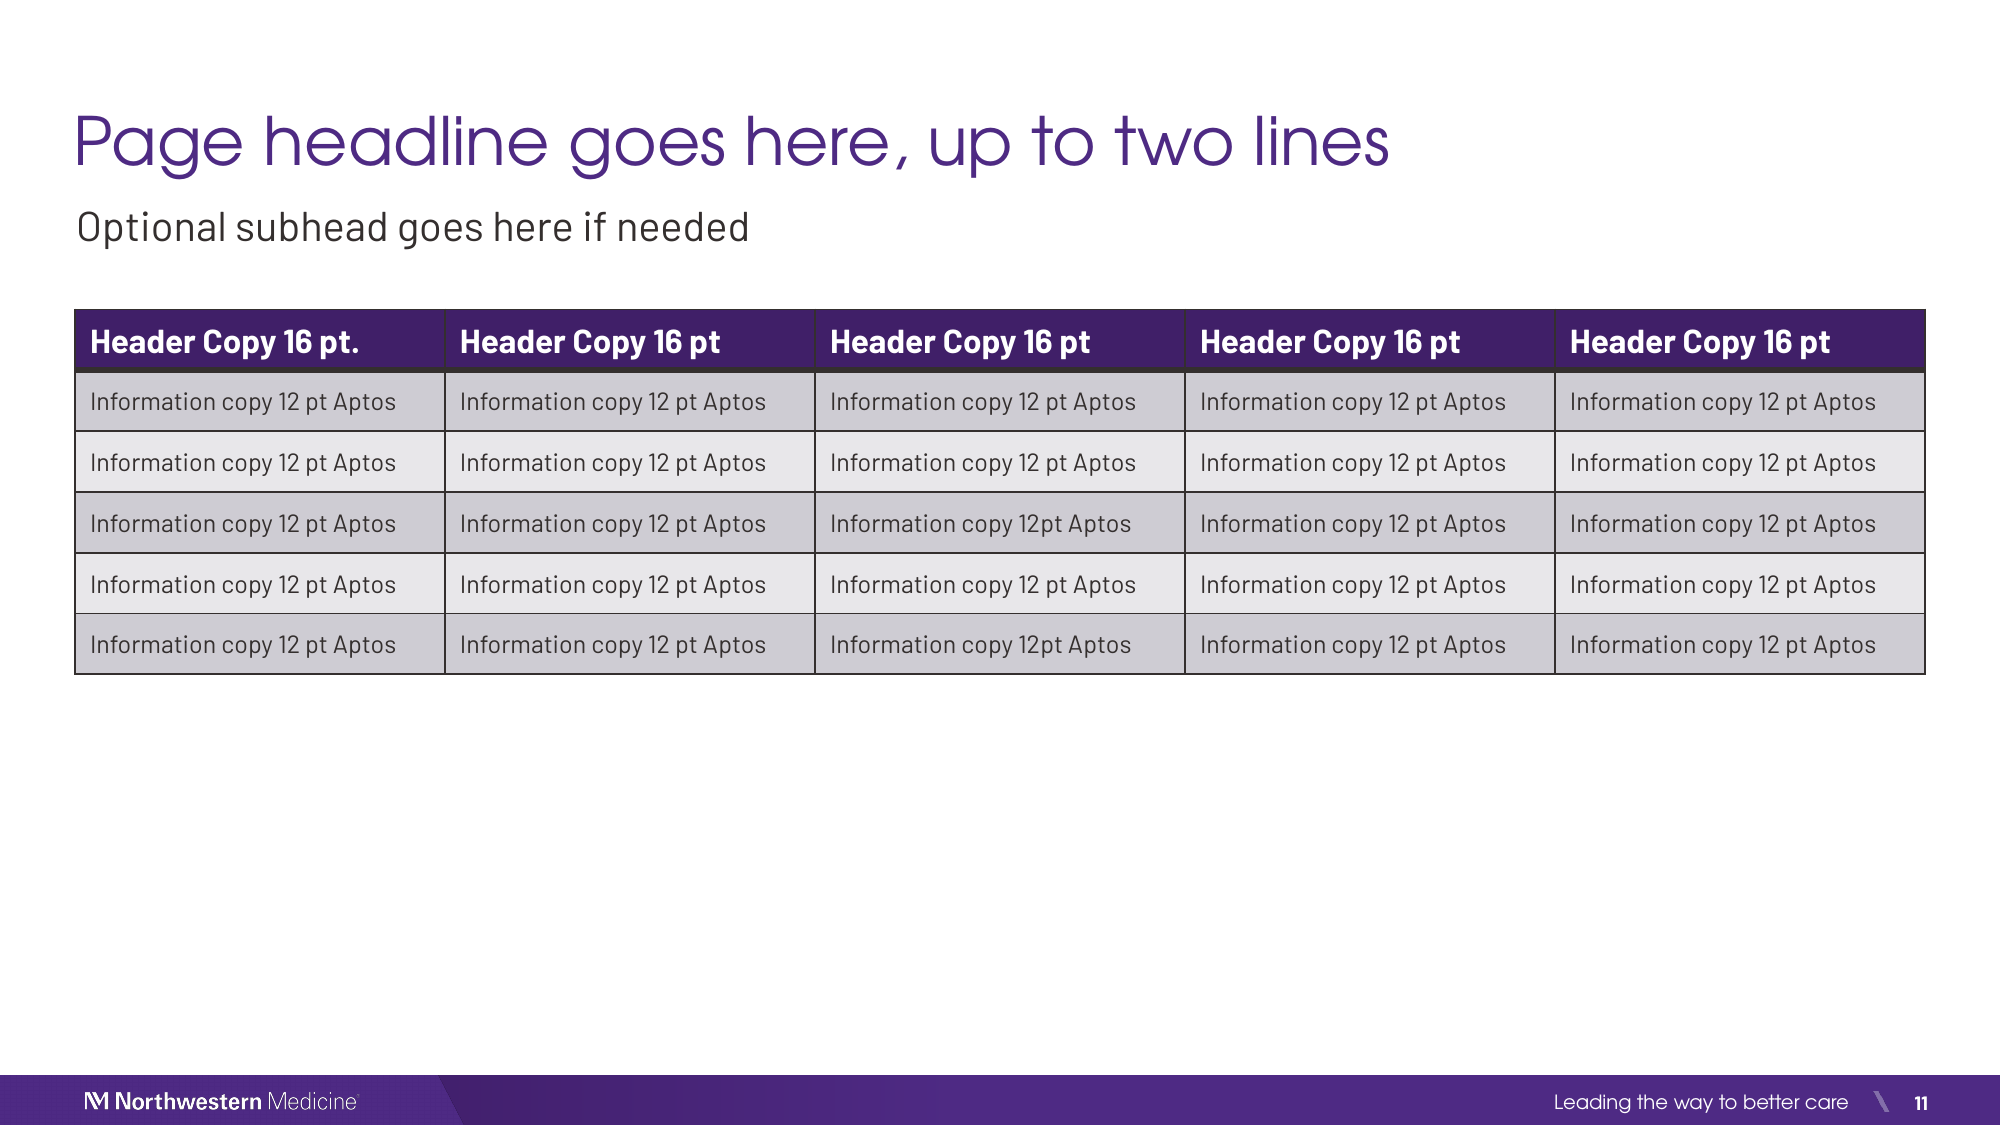

# Page headline goes here, up to two lines
Optional subhead goes here if needed

| Header Copy 16 pt. | Header Copy 16 pt | Header Copy 16 pt | Header Copy 16 pt | Header Copy 16 pt |
| --- | --- | --- | --- | --- |
| Information copy 12 pt Aptos | Information copy 12 pt Aptos | Information copy 12 pt Aptos | Information copy 12 pt Aptos | Information copy 12 pt Aptos |
| Information copy 12 pt Aptos | Information copy 12 pt Aptos | Information copy 12 pt Aptos | Information copy 12 pt Aptos | Information copy 12 pt Aptos |
| Information copy 12 pt Aptos | Information copy 12 pt Aptos | Information copy 12pt Aptos | Information copy 12 pt Aptos | Information copy 12 pt Aptos |
| Information copy 12 pt Aptos | Information copy 12 pt Aptos | Information copy 12 pt Aptos | Information copy 12 pt Aptos | Information copy 12 pt Aptos |
| Information copy 12 pt Aptos | Information copy 12 pt Aptos | Information copy 12pt Aptos | Information copy 12 pt Aptos | Information copy 12 pt Aptos |
11